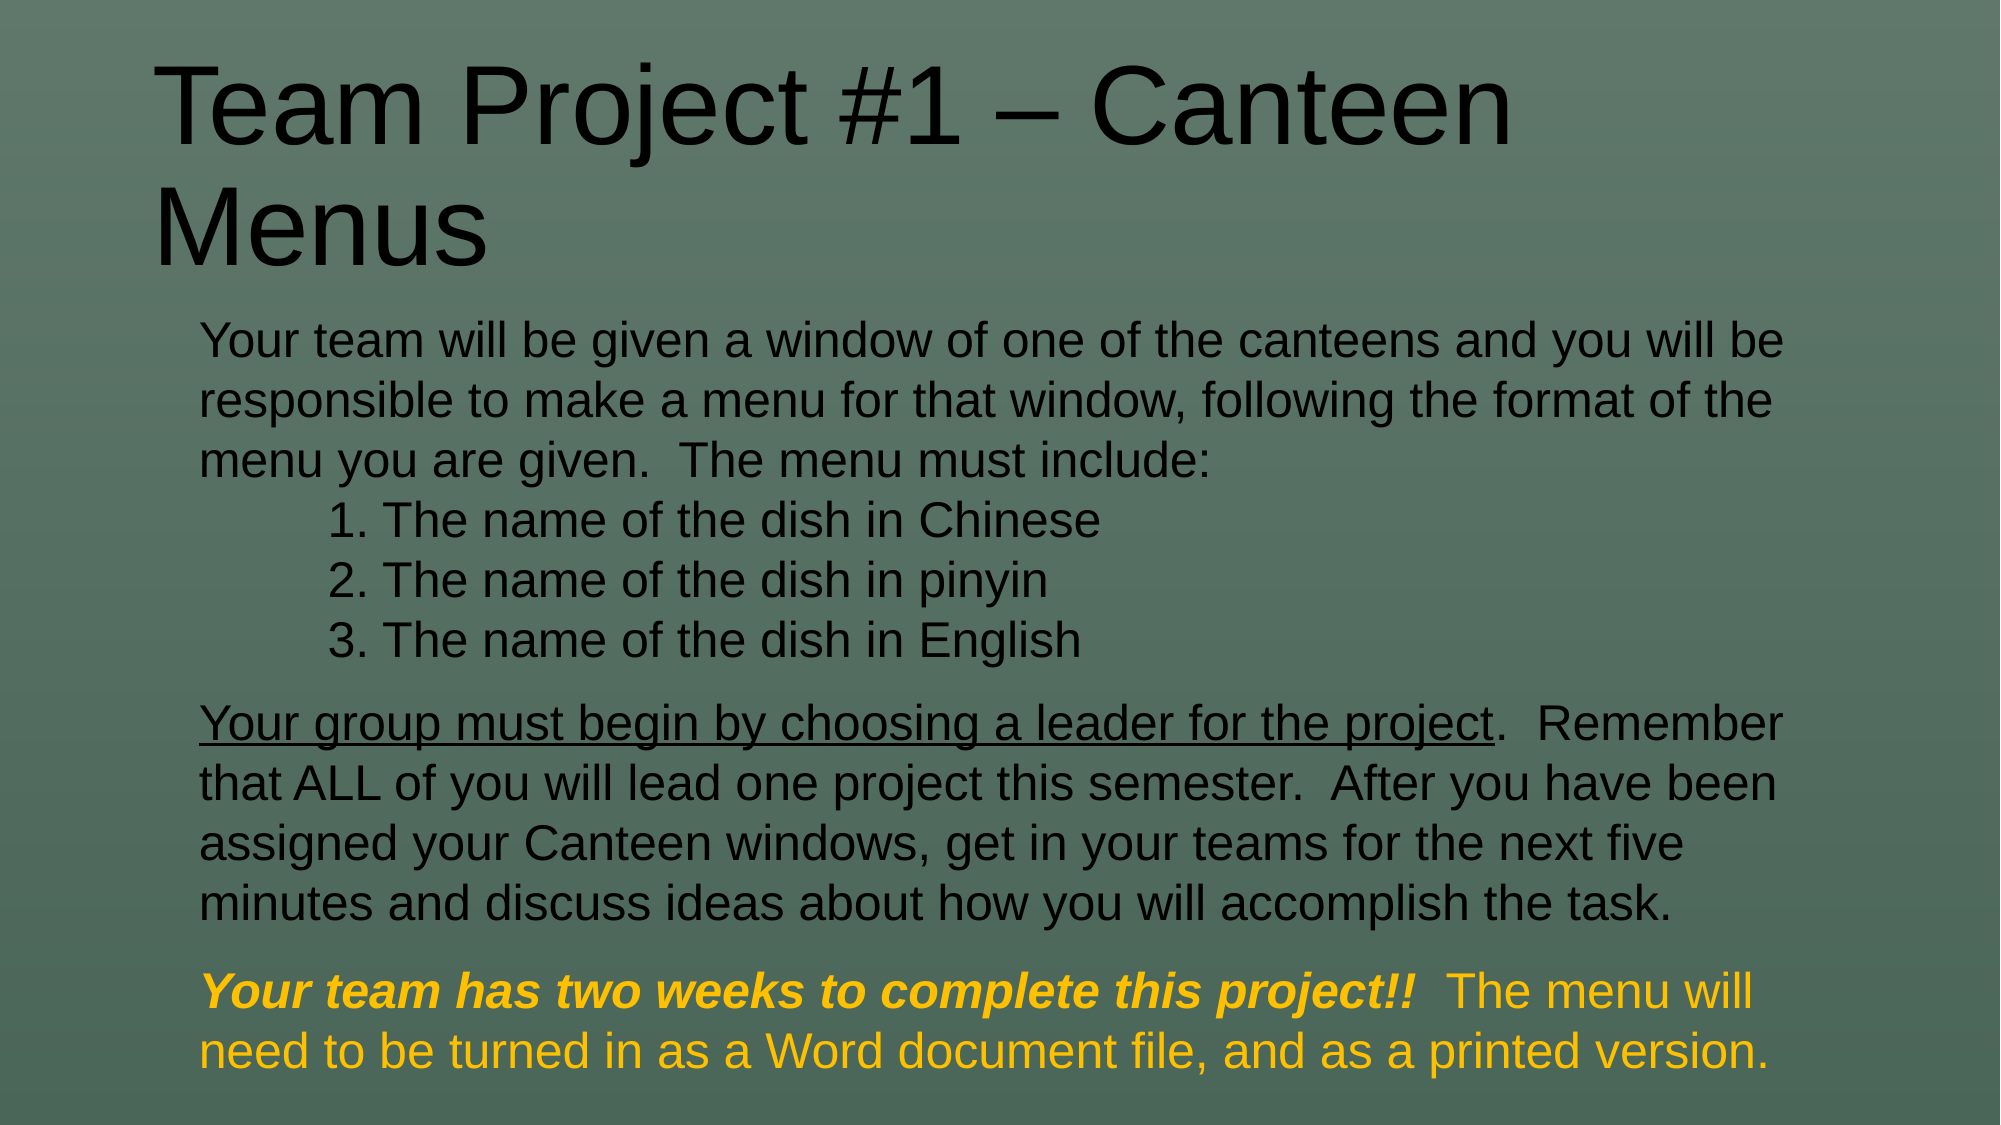

# Team Project #1 – Canteen Menus
Your team will be given a window of one of the canteens and you will be responsible to make a menu for that window, following the format of the menu you are given.  The menu must include:
	1. The name of the dish in Chinese
	2. The name of the dish in pinyin
	3. The name of the dish in English

Your group must begin by choosing a leader for the project.  Remember that ALL of you will lead one project this semester.  After you have been assigned your Canteen windows, get in your teams for the next five minutes and discuss ideas about how you will accomplish the task.

Your team has two weeks to complete this project!!  The menu will need to be turned in as a Word document file, and as a printed version.